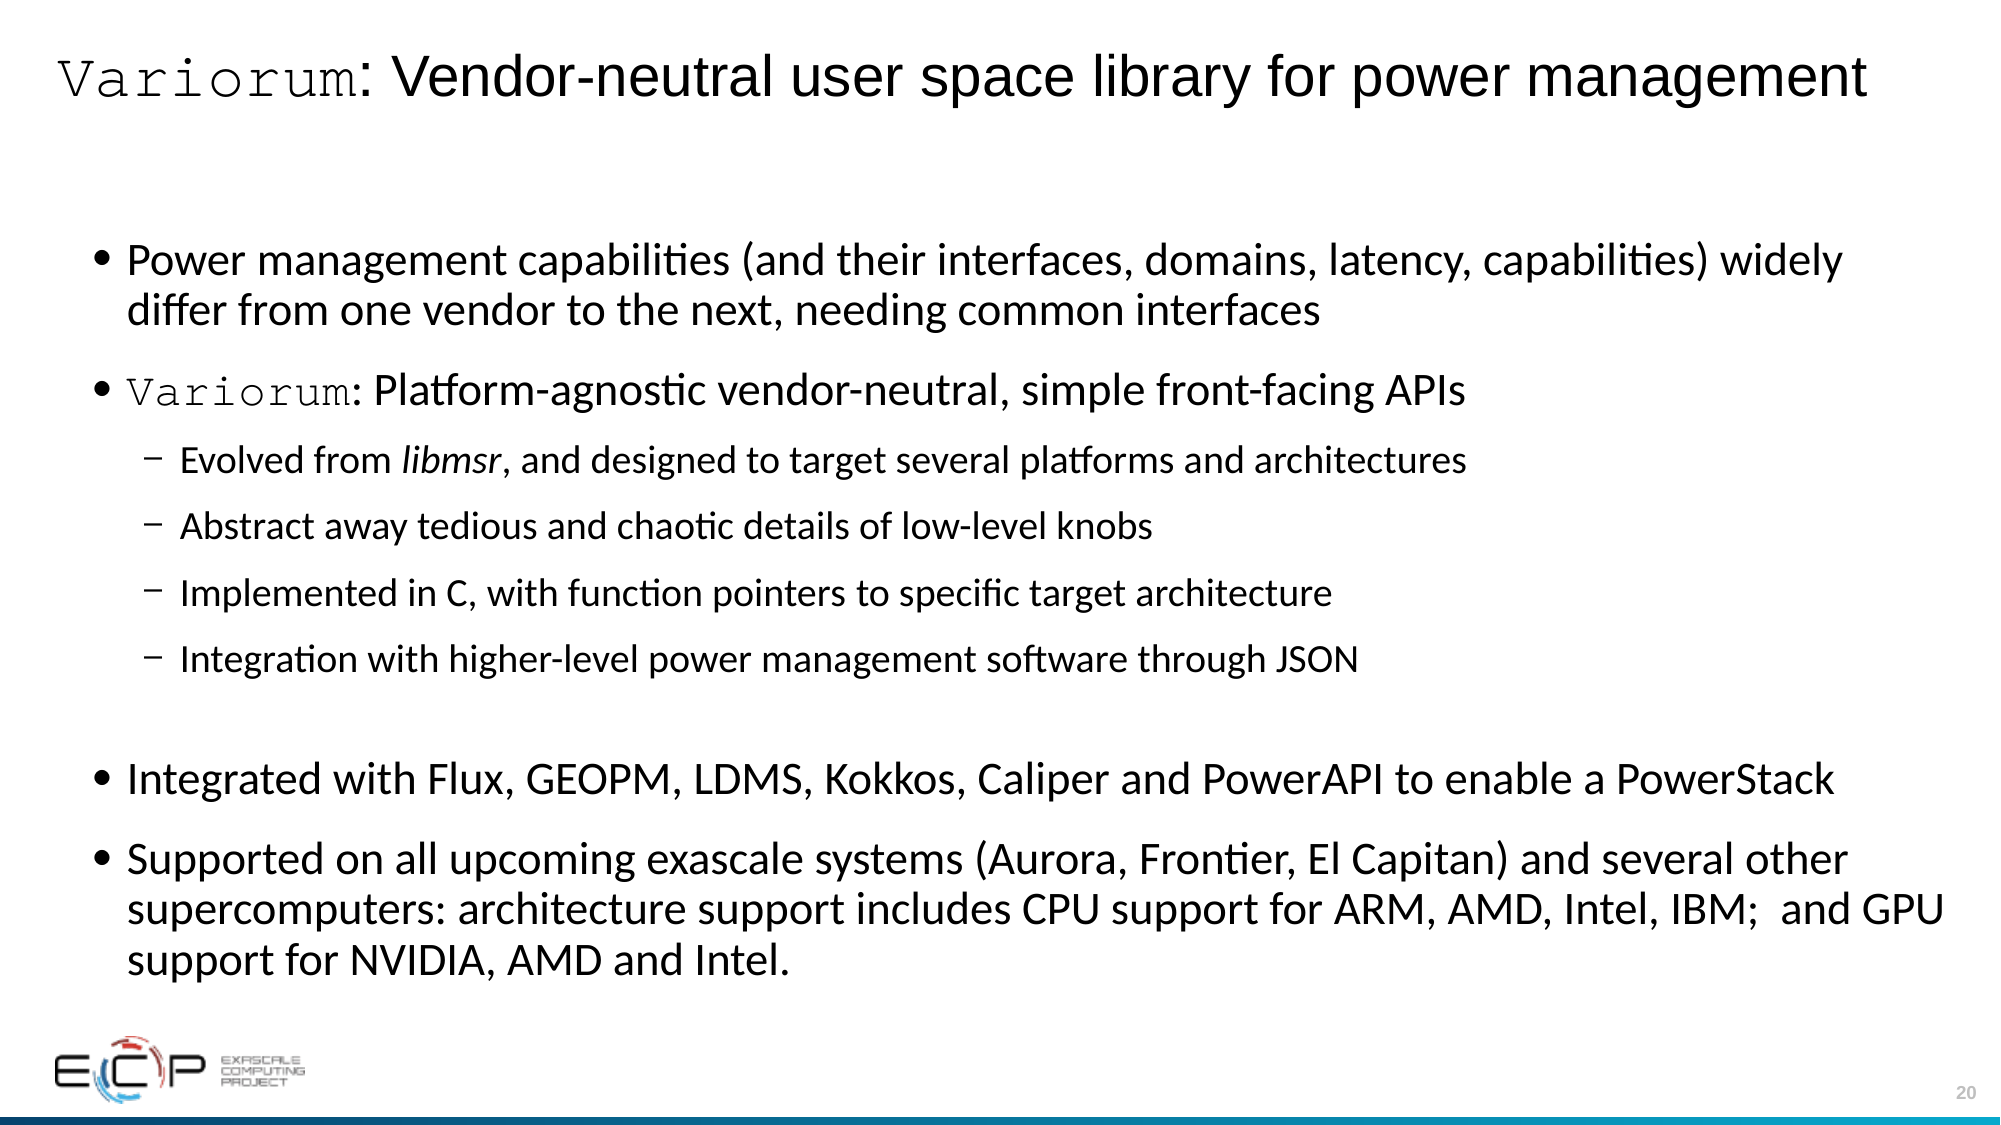

# Variorum: Vendor-neutral user space library for power management
Power management capabilities (and their interfaces, domains, latency, capabilities) widely differ from one vendor to the next, needing common interfaces
Variorum: Platform-agnostic vendor-neutral, simple front-facing APIs
Evolved from libmsr, and designed to target several platforms and architectures
Abstract away tedious and chaotic details of low-level knobs
Implemented in C, with function pointers to specific target architecture
Integration with higher-level power management software through JSON
Integrated with Flux, GEOPM, LDMS, Kokkos, Caliper and PowerAPI to enable a PowerStack
Supported on all upcoming exascale systems (Aurora, Frontier, El Capitan) and several other supercomputers: architecture support includes CPU support for ARM, AMD, Intel, IBM;  and GPU support for NVIDIA, AMD and Intel.